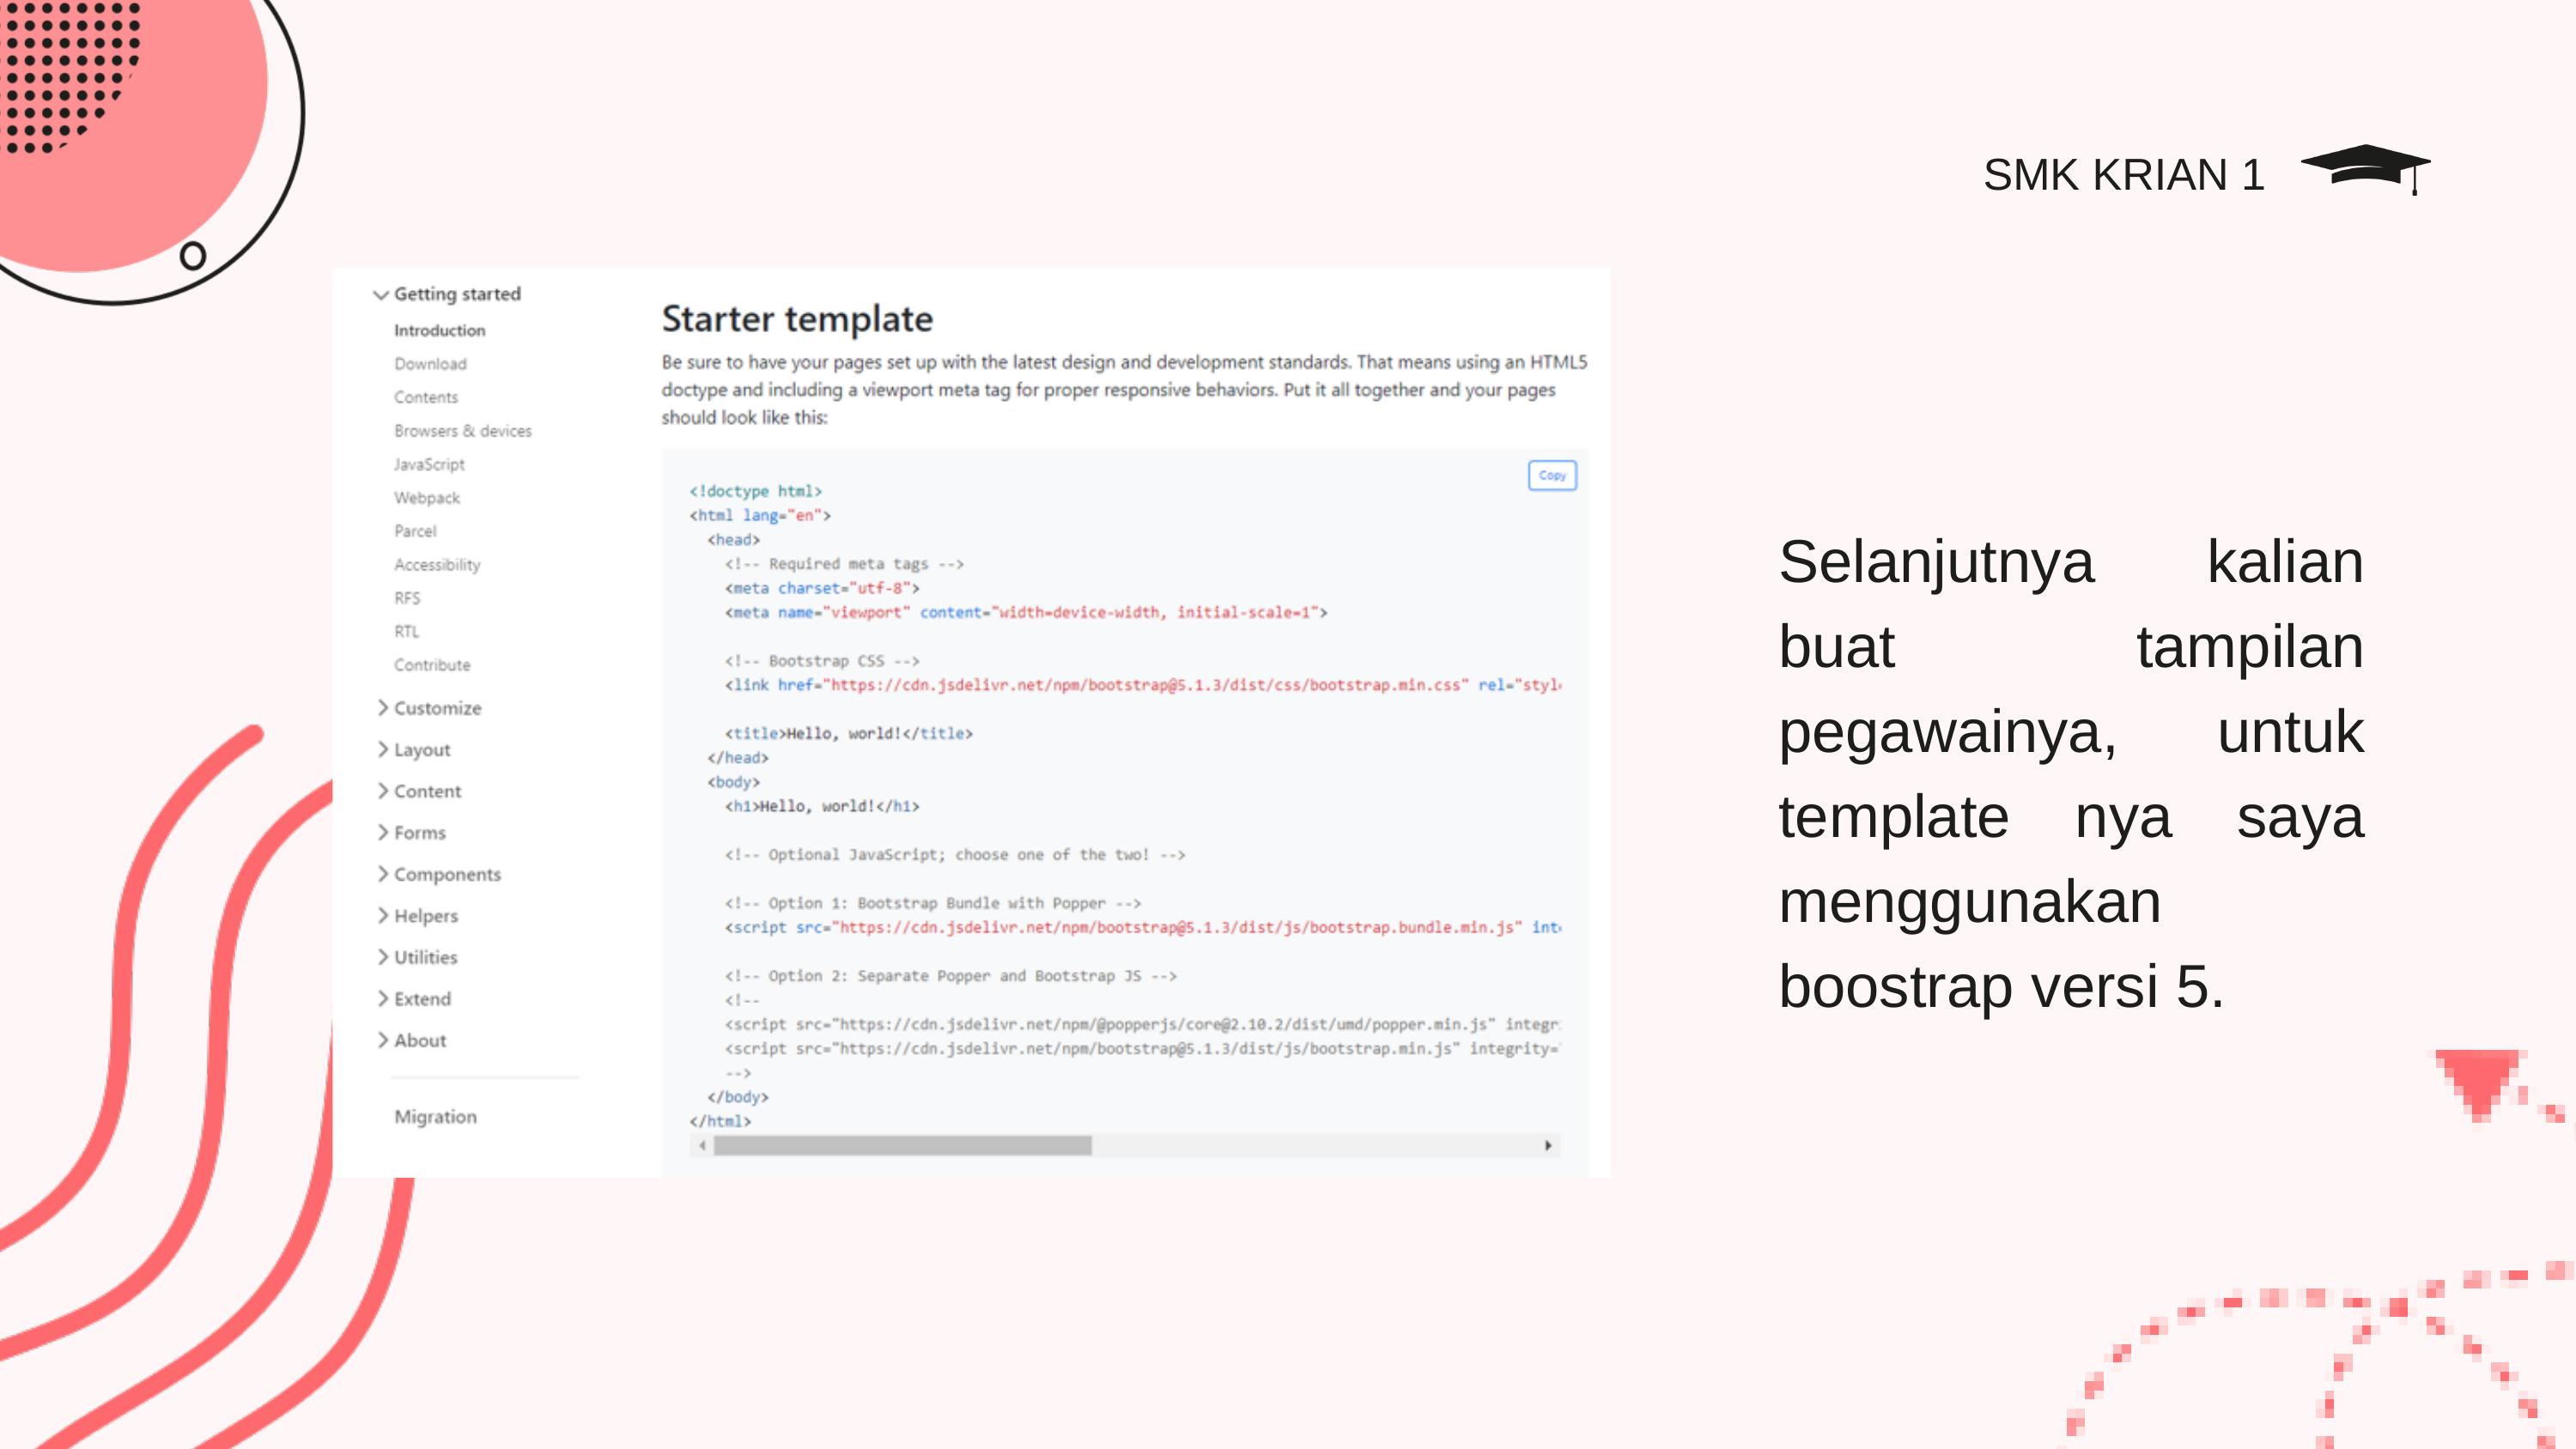

SMK KRIAN 1

Selanjutnya kalian buat tampilan pegawainya, untuk template nya saya menggunakan boostrap versi 5.